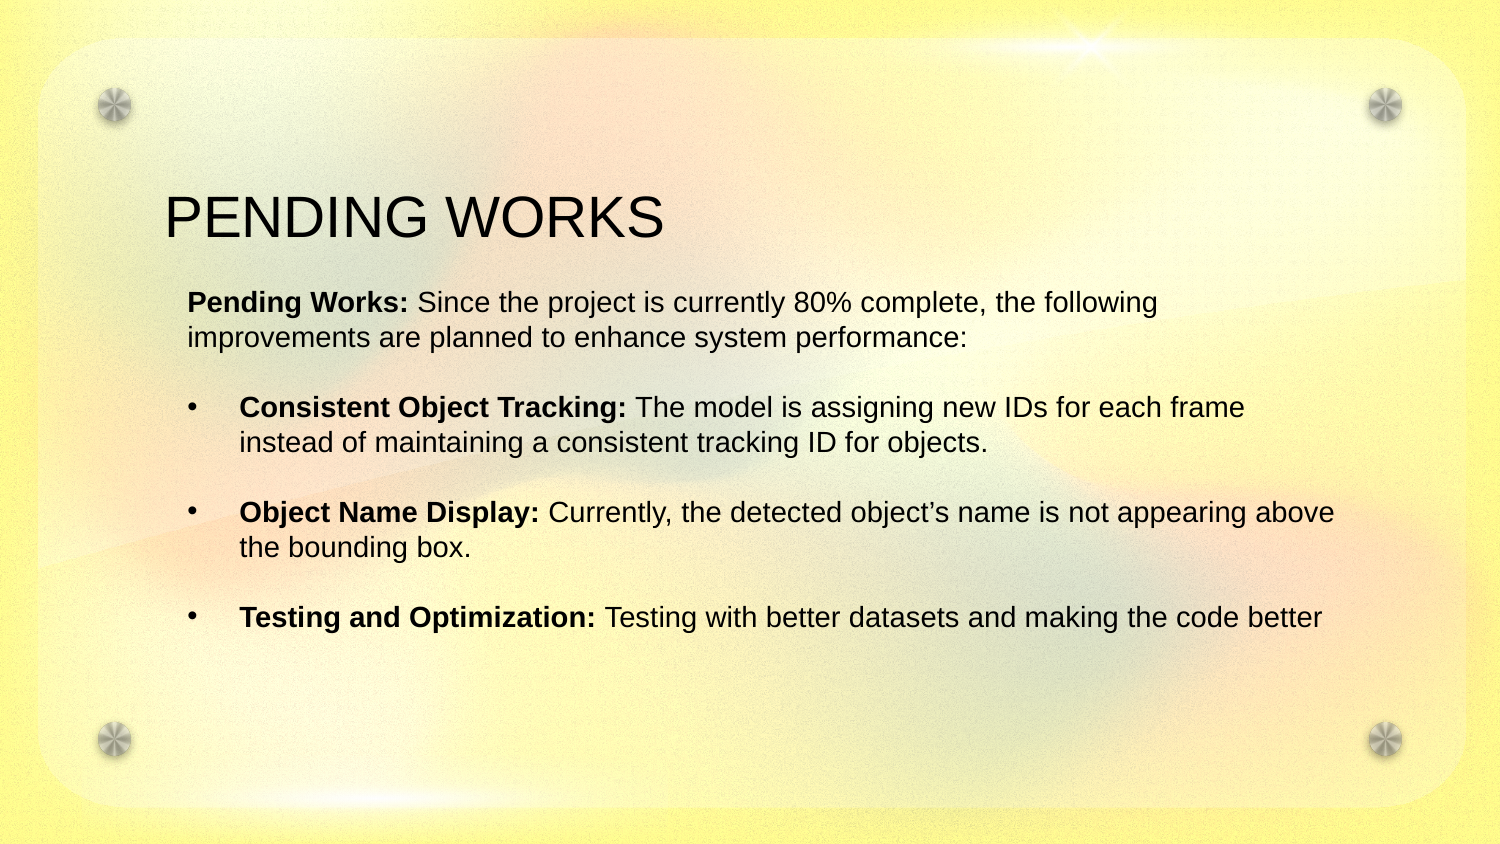

# PENDING WORKS
Pending Works: Since the project is currently 80% complete, the following improvements are planned to enhance system performance:

Consistent Object Tracking: The model is assigning new IDs for each frame instead of maintaining a consistent tracking ID for objects.

Object Name Display: Currently, the detected object’s name is not appearing above the bounding box.

Testing and Optimization: Testing with better datasets and making the code better